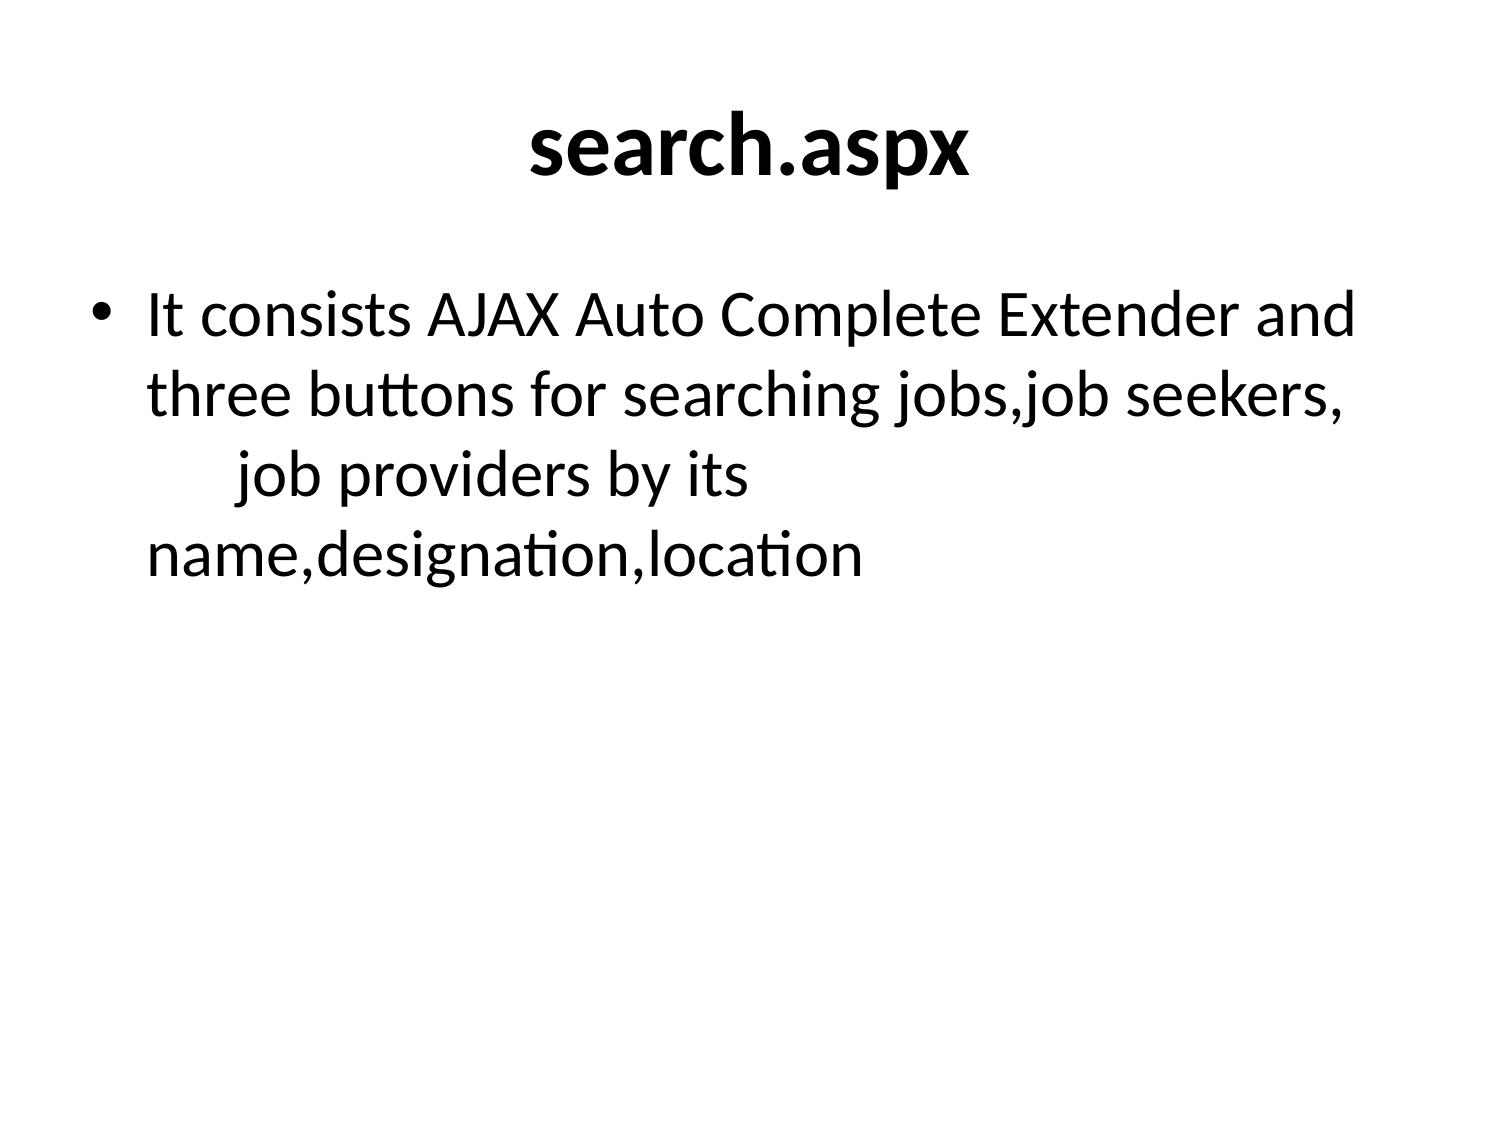

# search.aspx
It consists AJAX Auto Complete Extender and three buttons for searching jobs,job seekers,           job providers by its name,designation,location